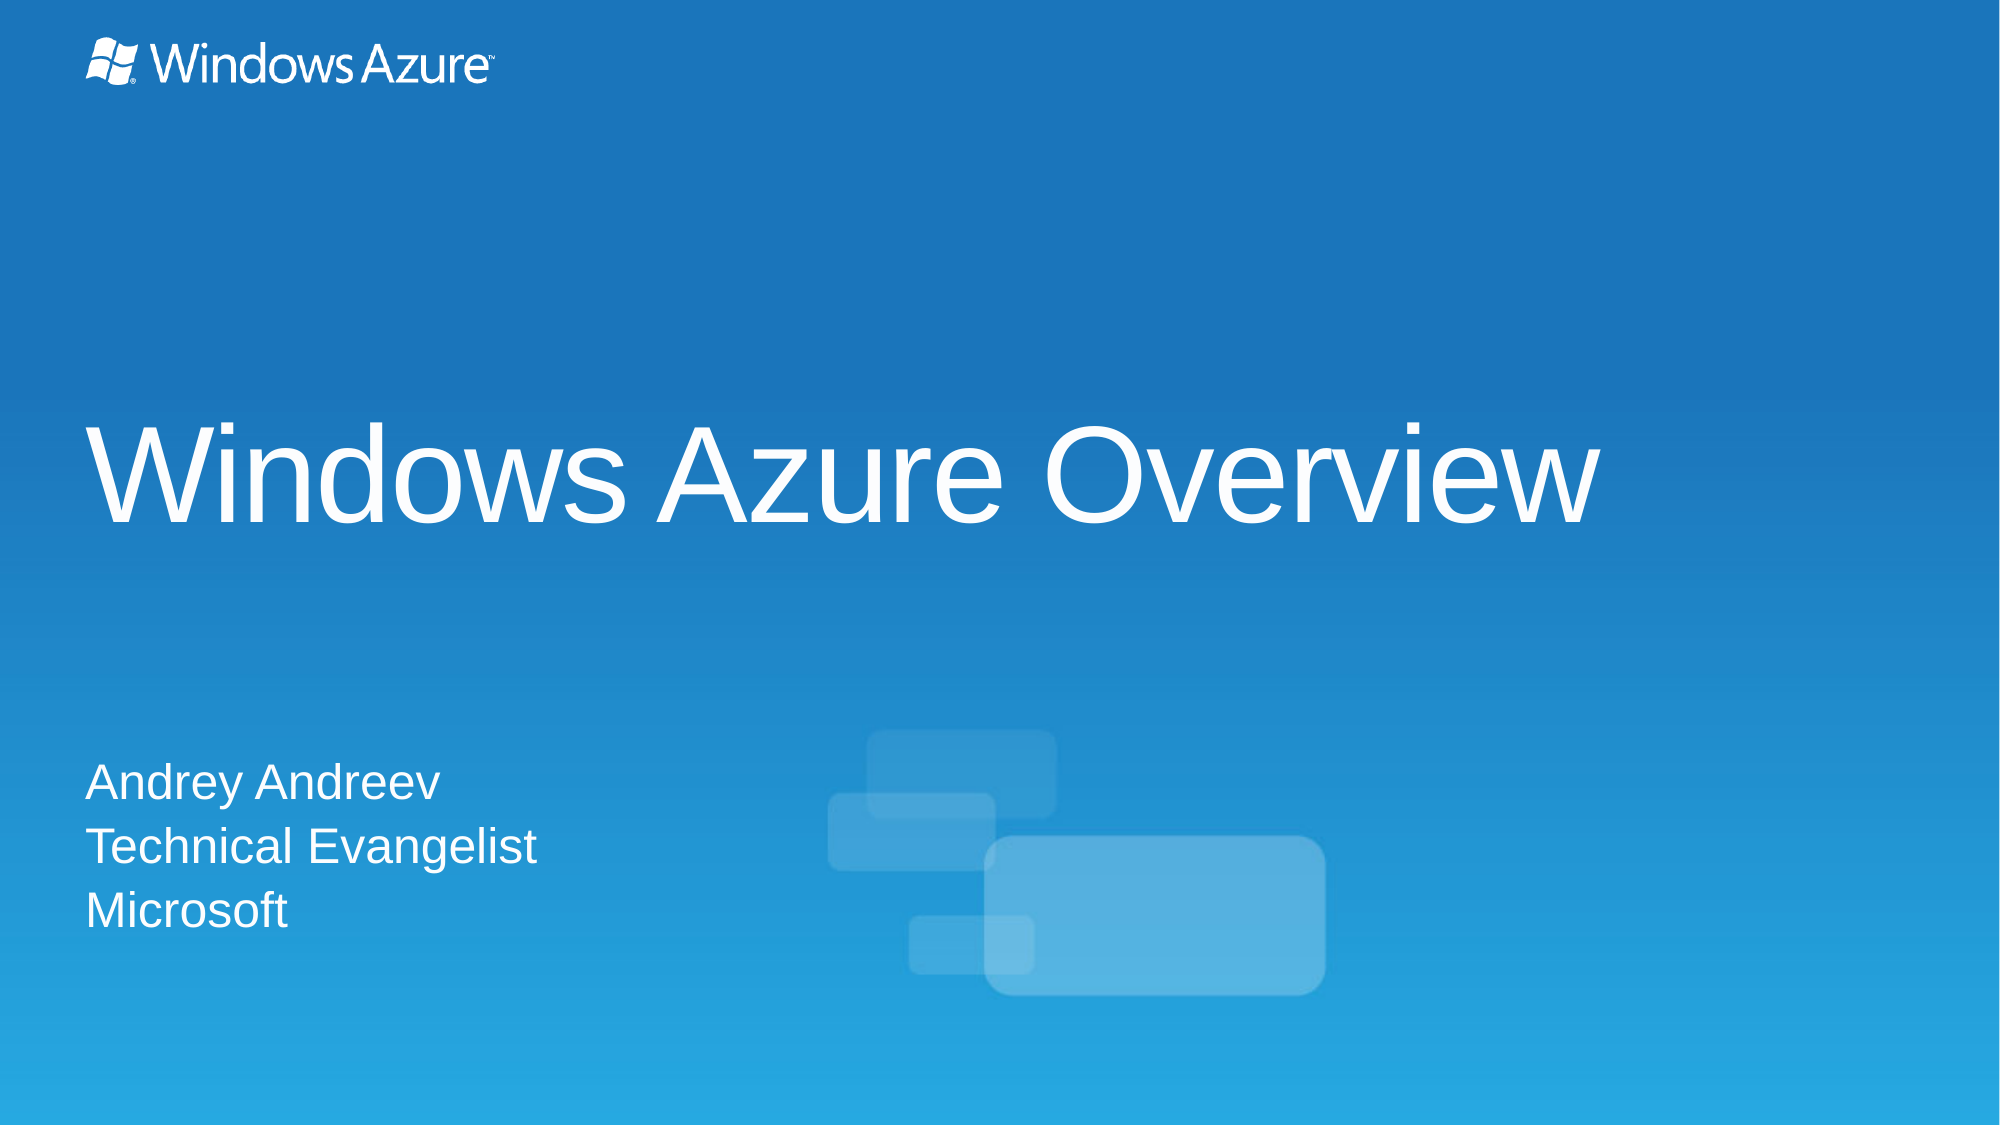

# Windows Azure Overview
Andrey Andreev
Technical Evangelist
Microsoft